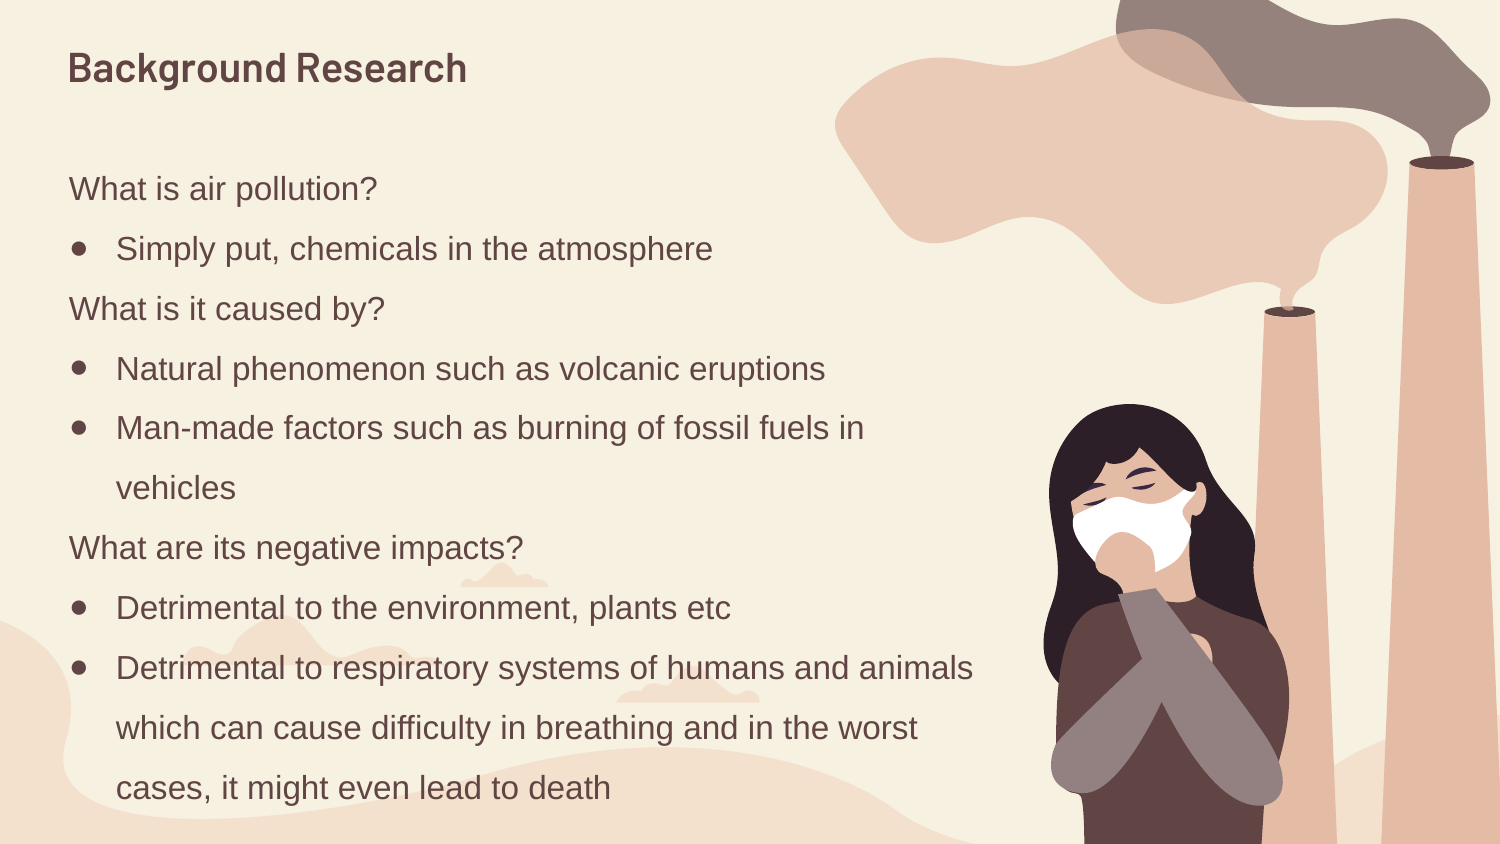

# Background Research
What is air pollution?
Simply put, chemicals in the atmosphere
What is it caused by?
Natural phenomenon such as volcanic eruptions
Man-made factors such as burning of fossil fuels in vehicles
What are its negative impacts?
Detrimental to the environment, plants etc
Detrimental to respiratory systems of humans and animals which can cause difficulty in breathing and in the worst cases, it might even lead to death